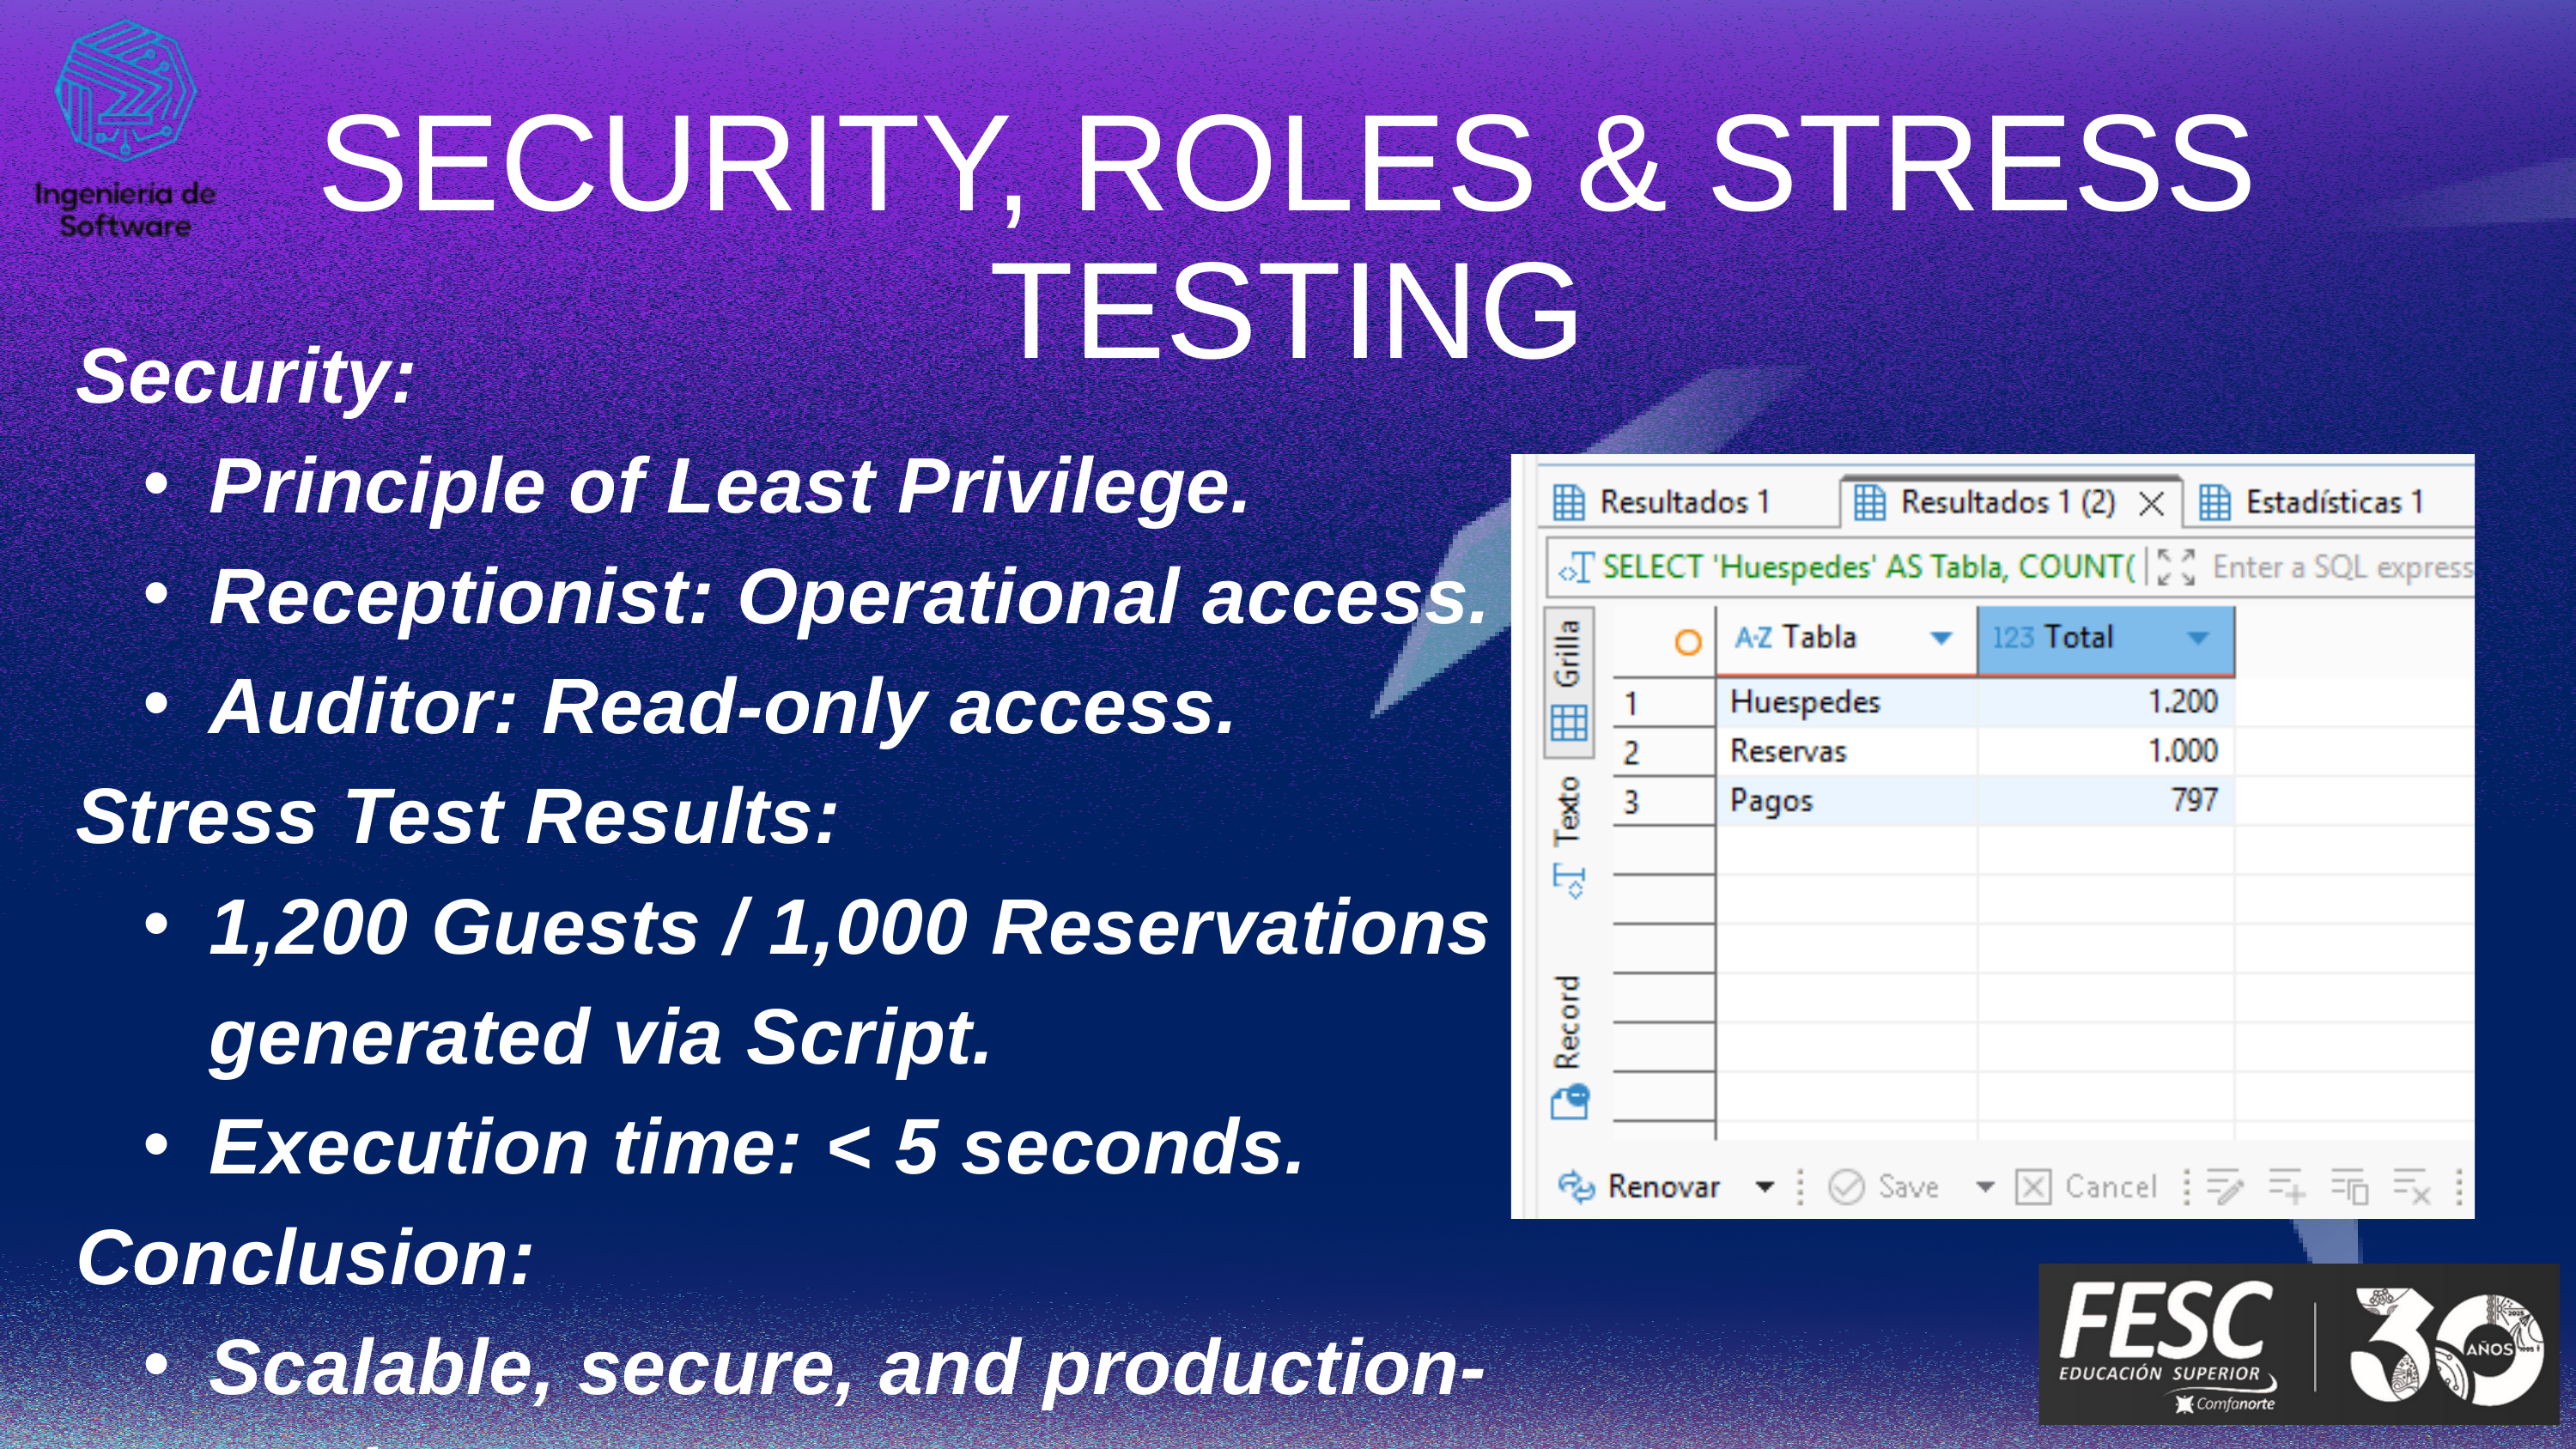

SECURITY, ROLES & STRESS TESTING
Security:
Principle of Least Privilege.
Receptionist: Operational access.
Auditor: Read-only access.
Stress Test Results:
1,200 Guests / 1,000 Reservations generated via Script.
Execution time: < 5 seconds.
Conclusion:
Scalable, secure, and production-ready.